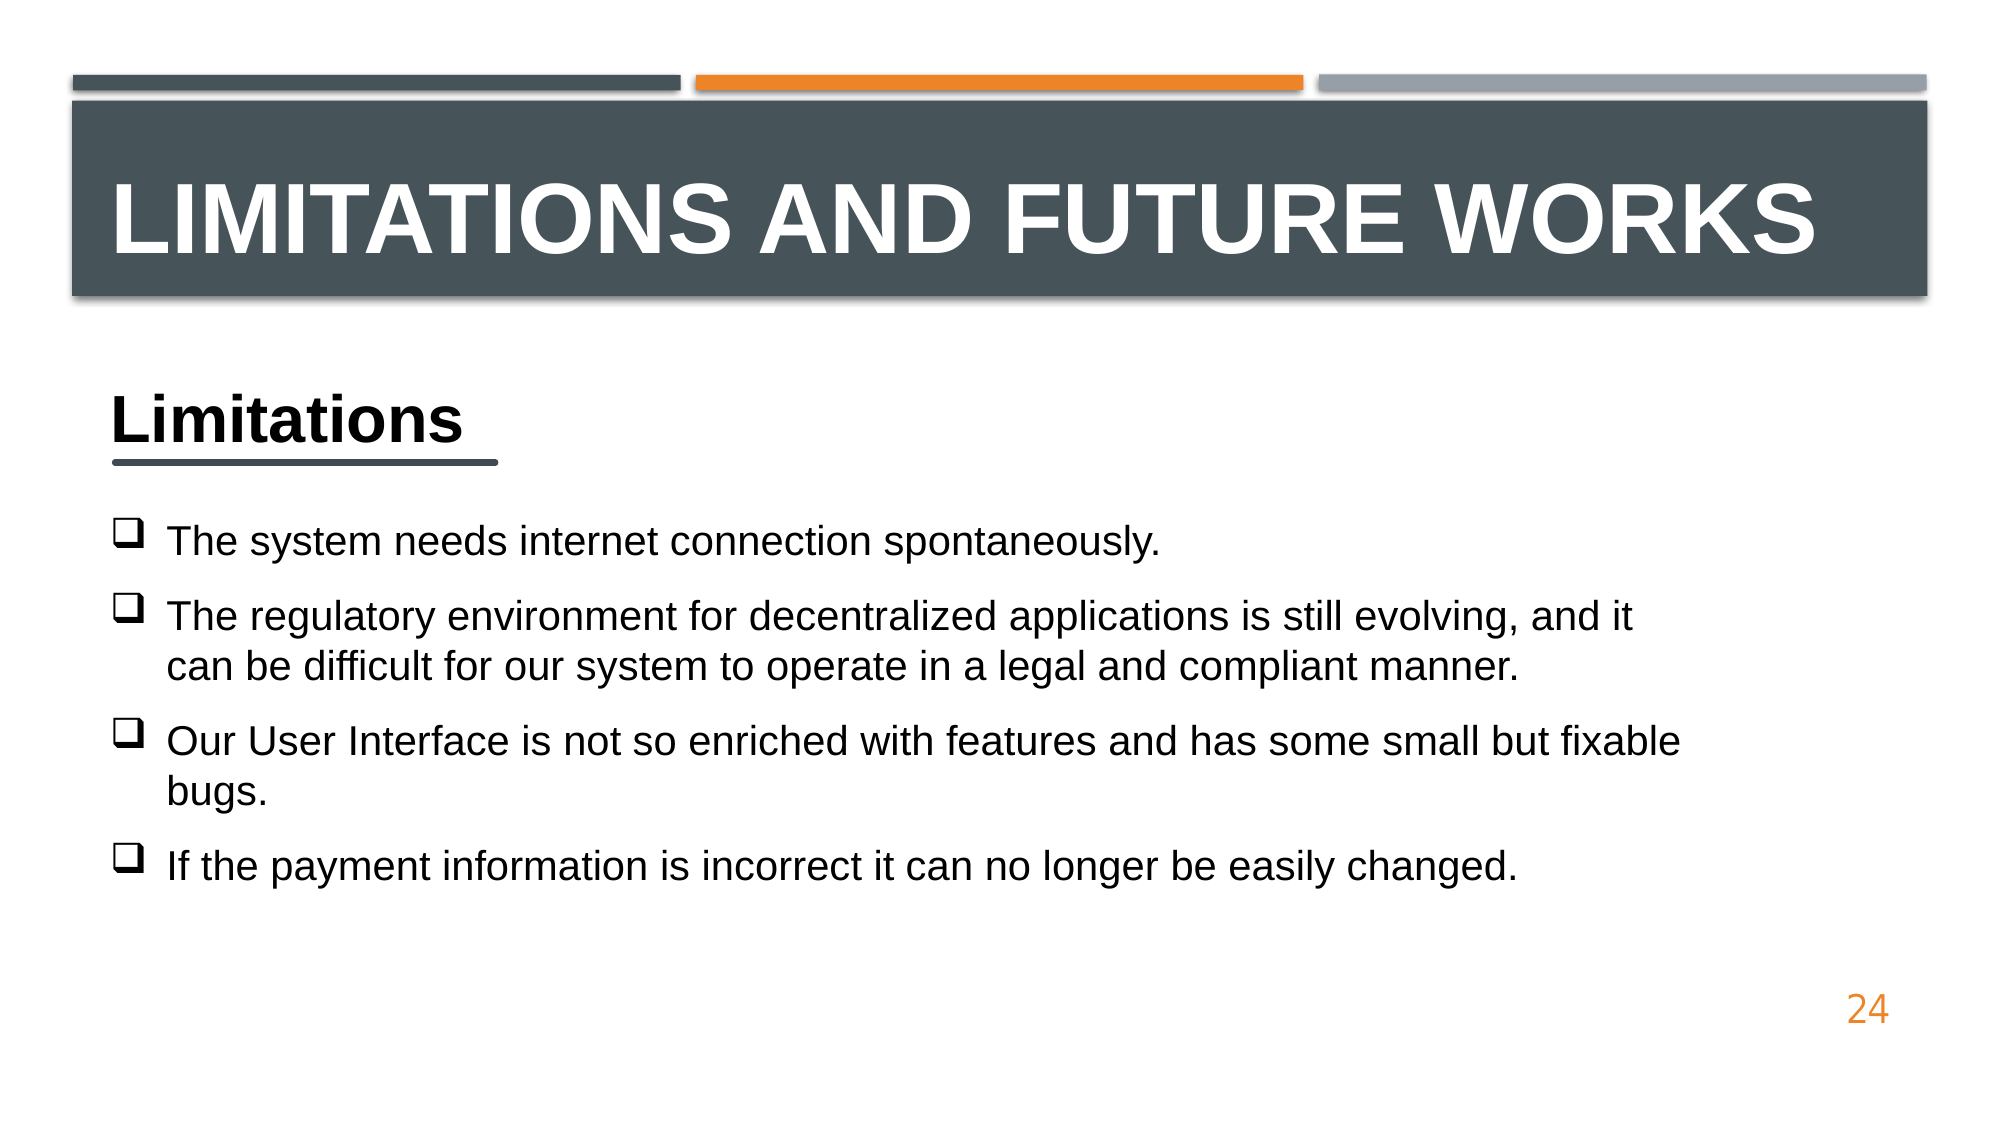

# Limitations and Future Works
Limitations
The system needs internet connection spontaneously.
The regulatory environment for decentralized applications is still evolving, and it can be difficult for our system to operate in a legal and compliant manner.
Our User Interface is not so enriched with features and has some small but fixable bugs.
If the payment information is incorrect it can no longer be easily changed.
24